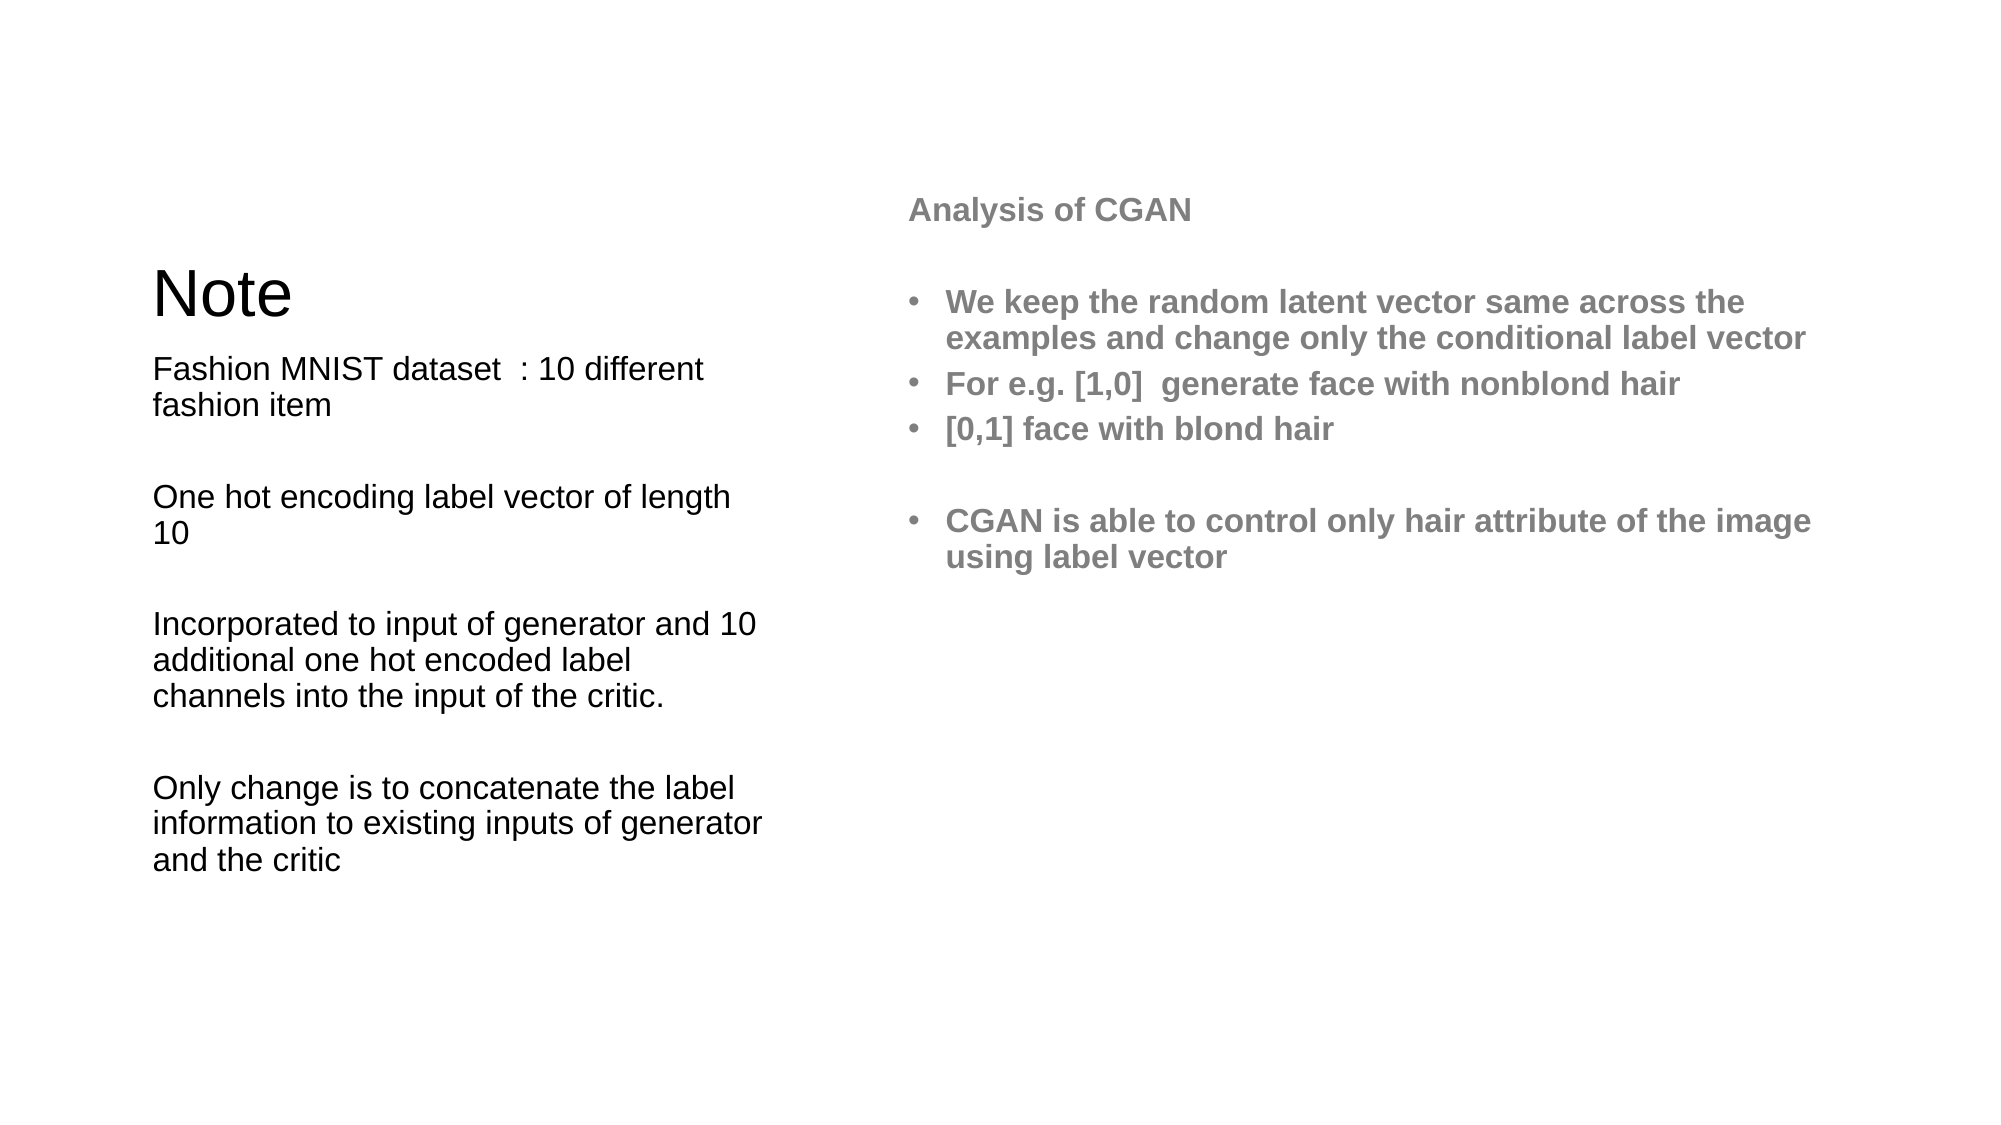

# Note
Analysis of CGAN

We keep the random latent vector same across the examples and change only the conditional label vector
For e.g. [1,0]  generate face with nonblond hair
[0,1] face with blond hair

CGAN is able to control only hair attribute of the image using label vector
Fashion MNIST dataset  : 10 different fashion item

One hot encoding label vector of length 10

Incorporated to input of generator and 10 additional one hot encoded label channels into the input of the critic.

Only change is to concatenate the label information to existing inputs of generator and the critic